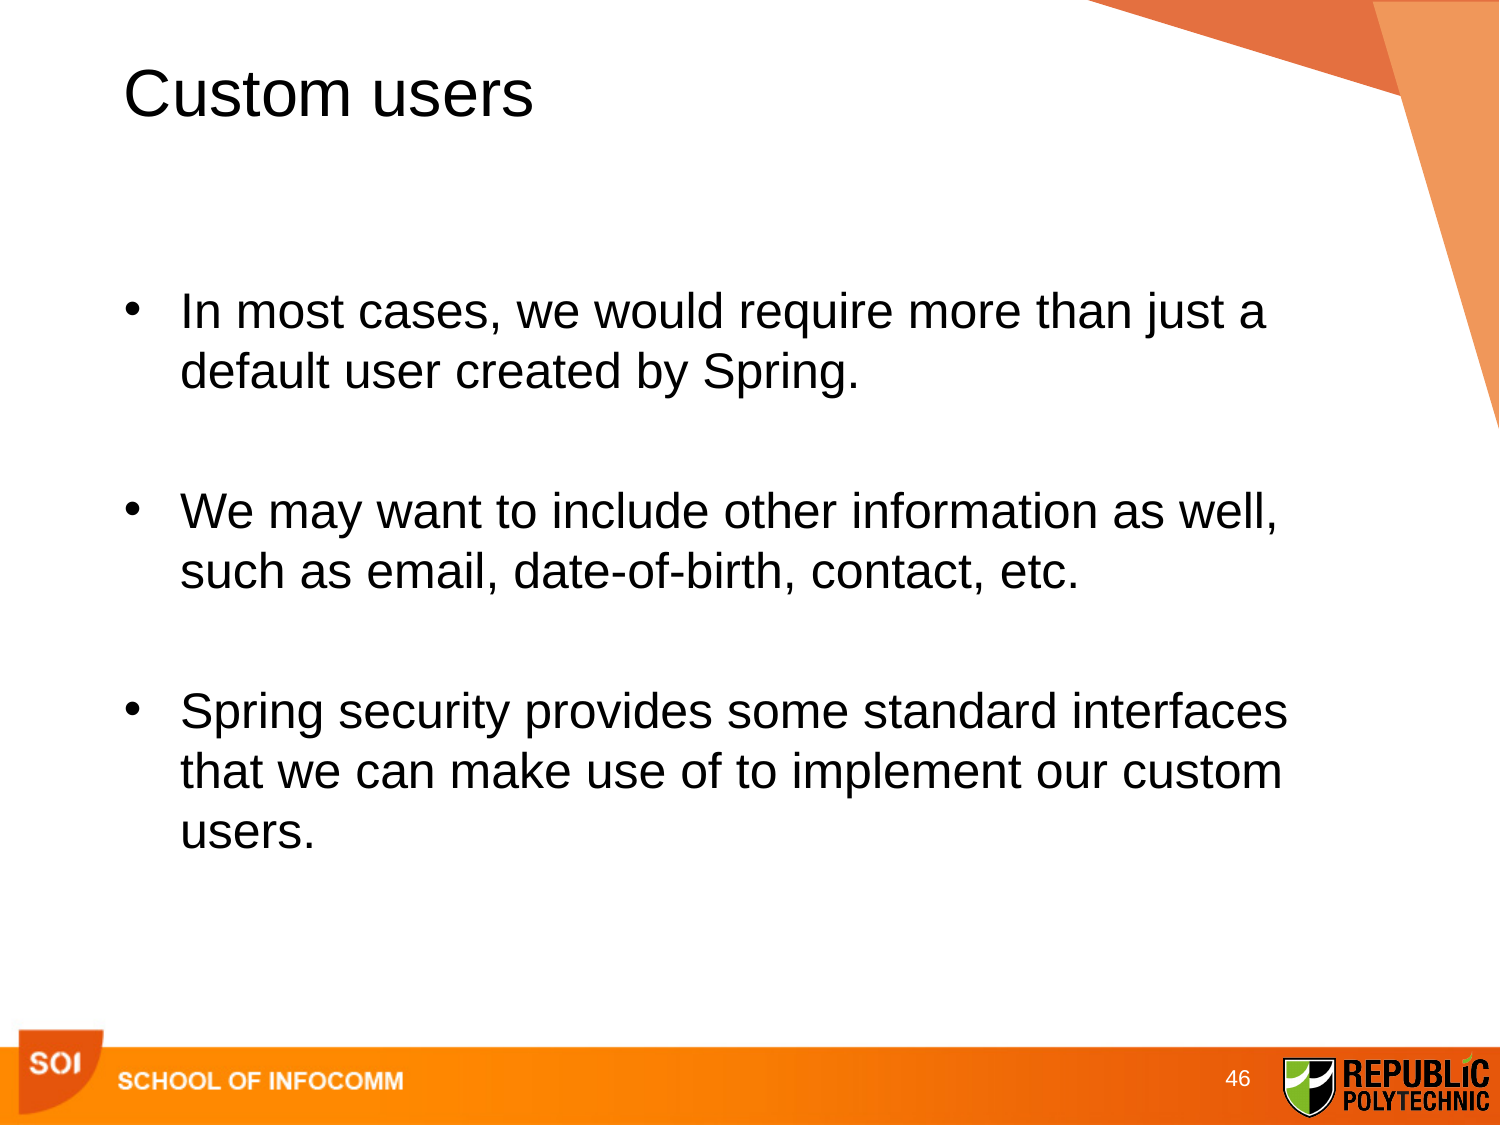

# Custom users
In most cases, we would require more than just a default user created by Spring.

We may want to include other information as well, such as email, date-of-birth, contact, etc.

Spring security provides some standard interfaces that we can make use of to implement our custom users.
46